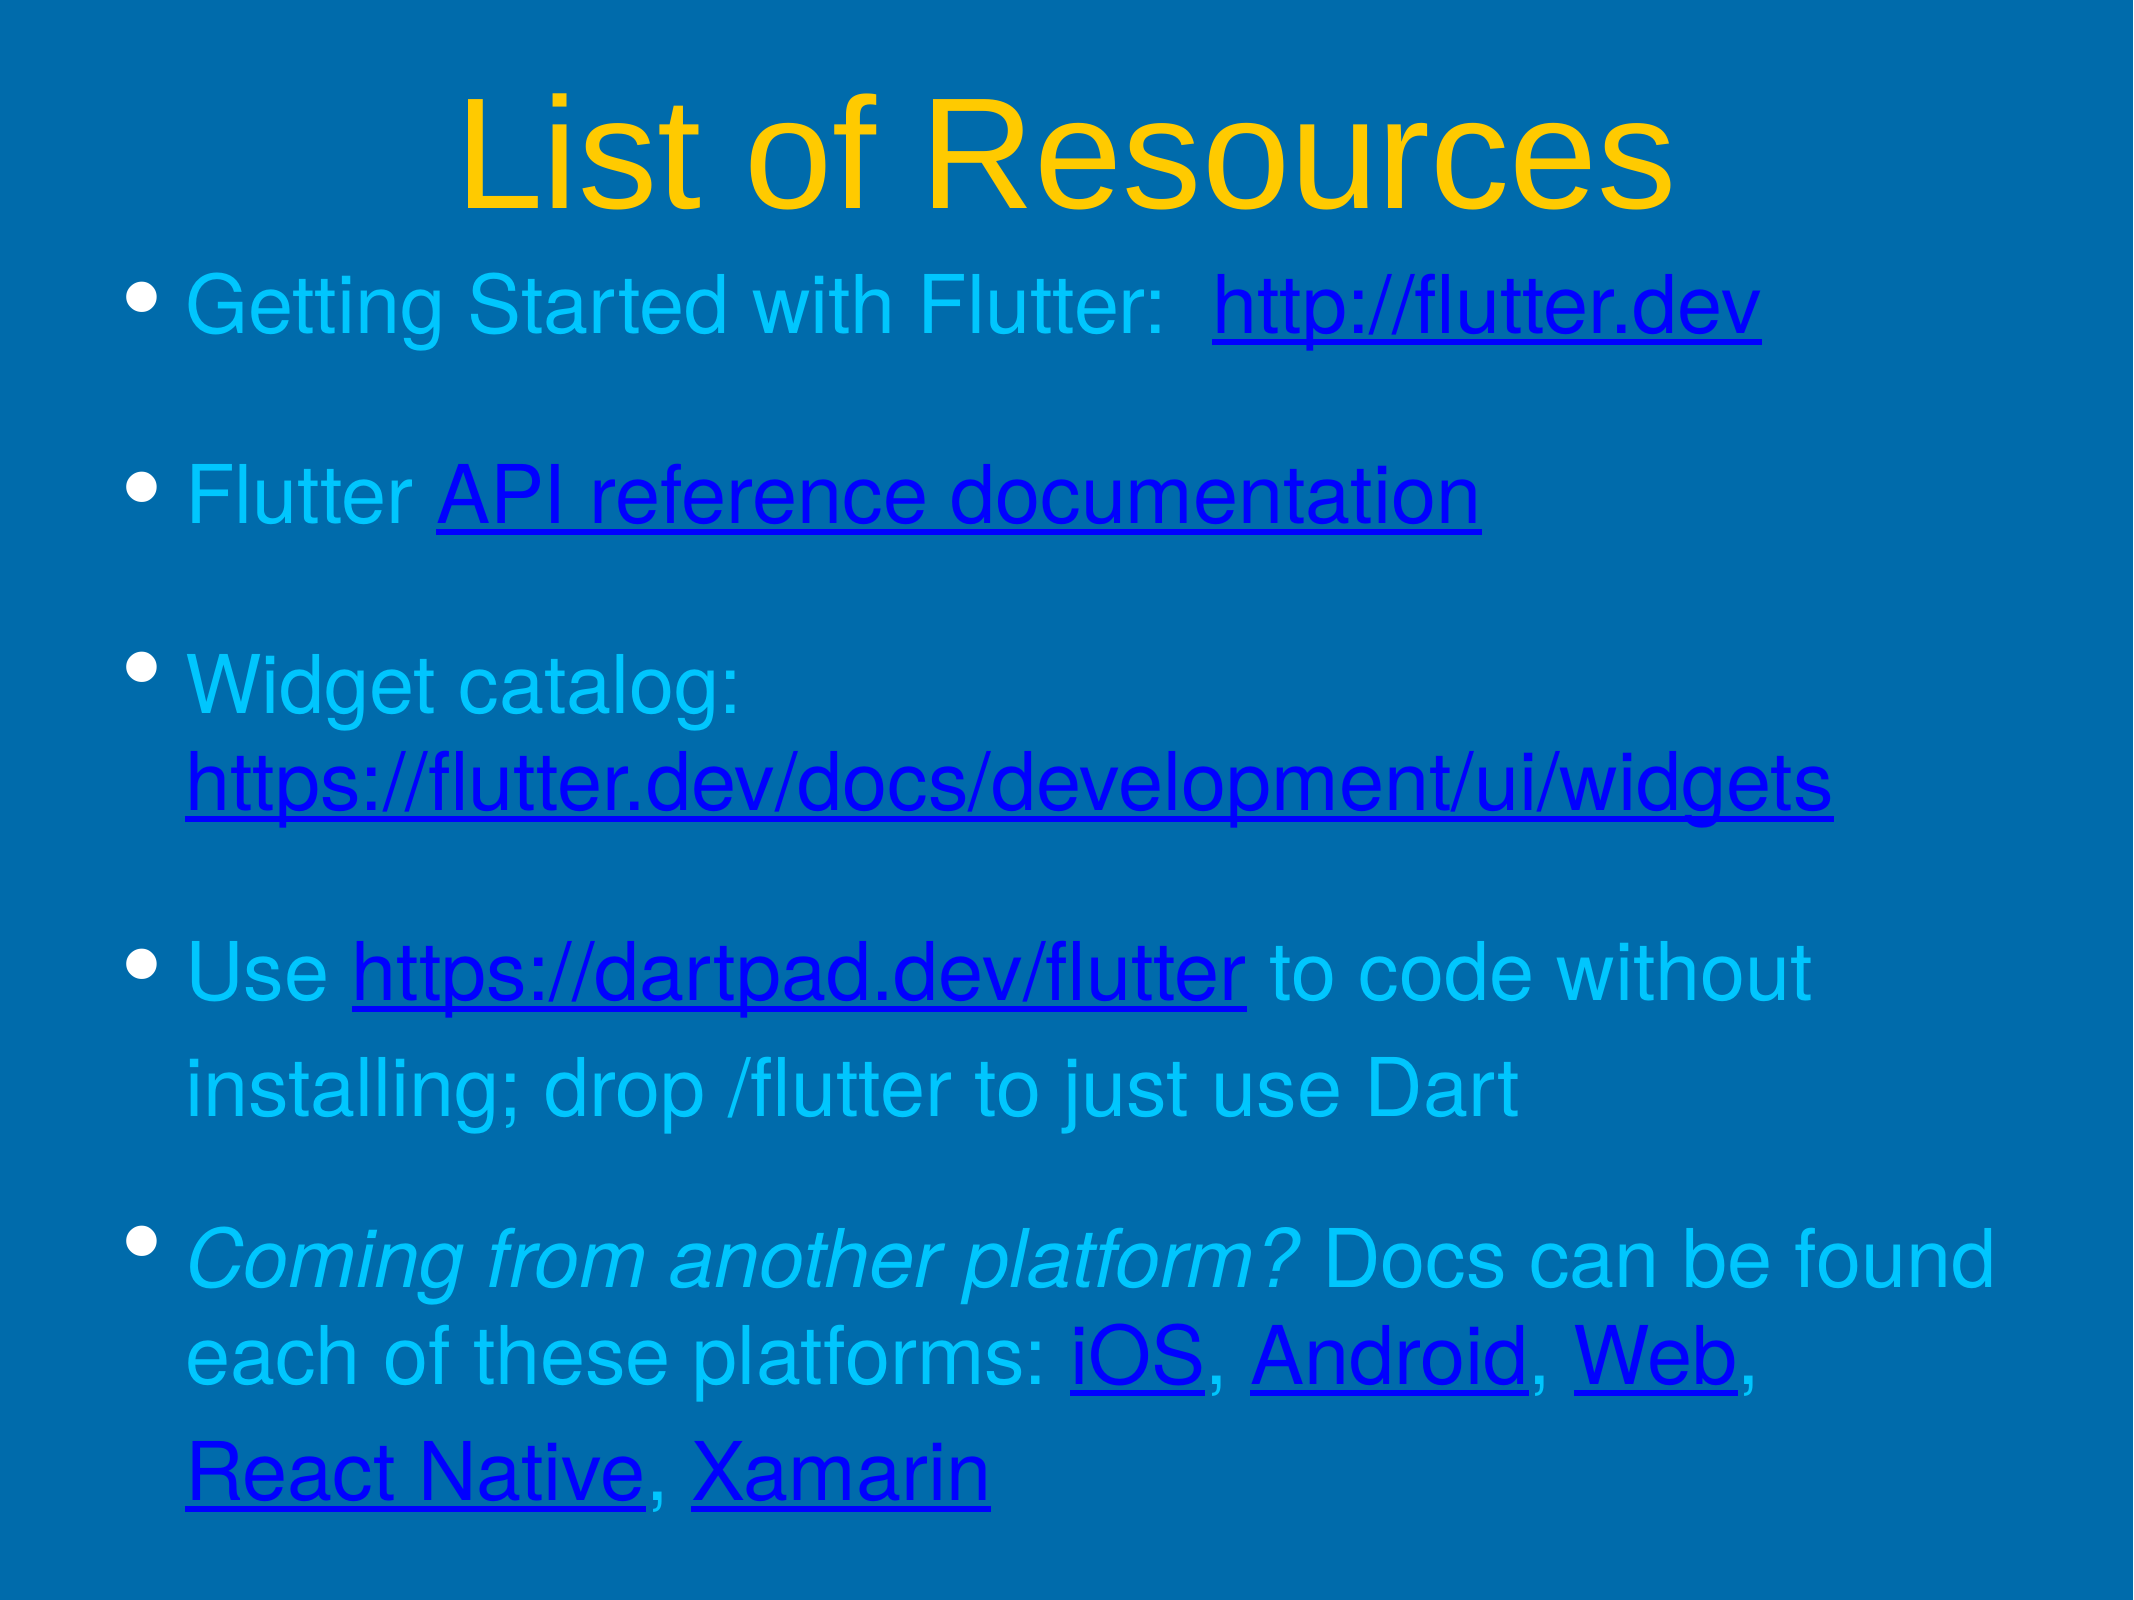

# List of Resources
Getting Started with Flutter:  http://flutter.dev
Flutter API reference documentation
Widget catalog: https://flutter.dev/docs/development/ui/widgets
Use https://dartpad.dev/flutter to code without installing; drop /flutter to just use Dart
Coming from another platform? Docs can be found each of these platforms: iOS, Android, Web, React Native, Xamarin